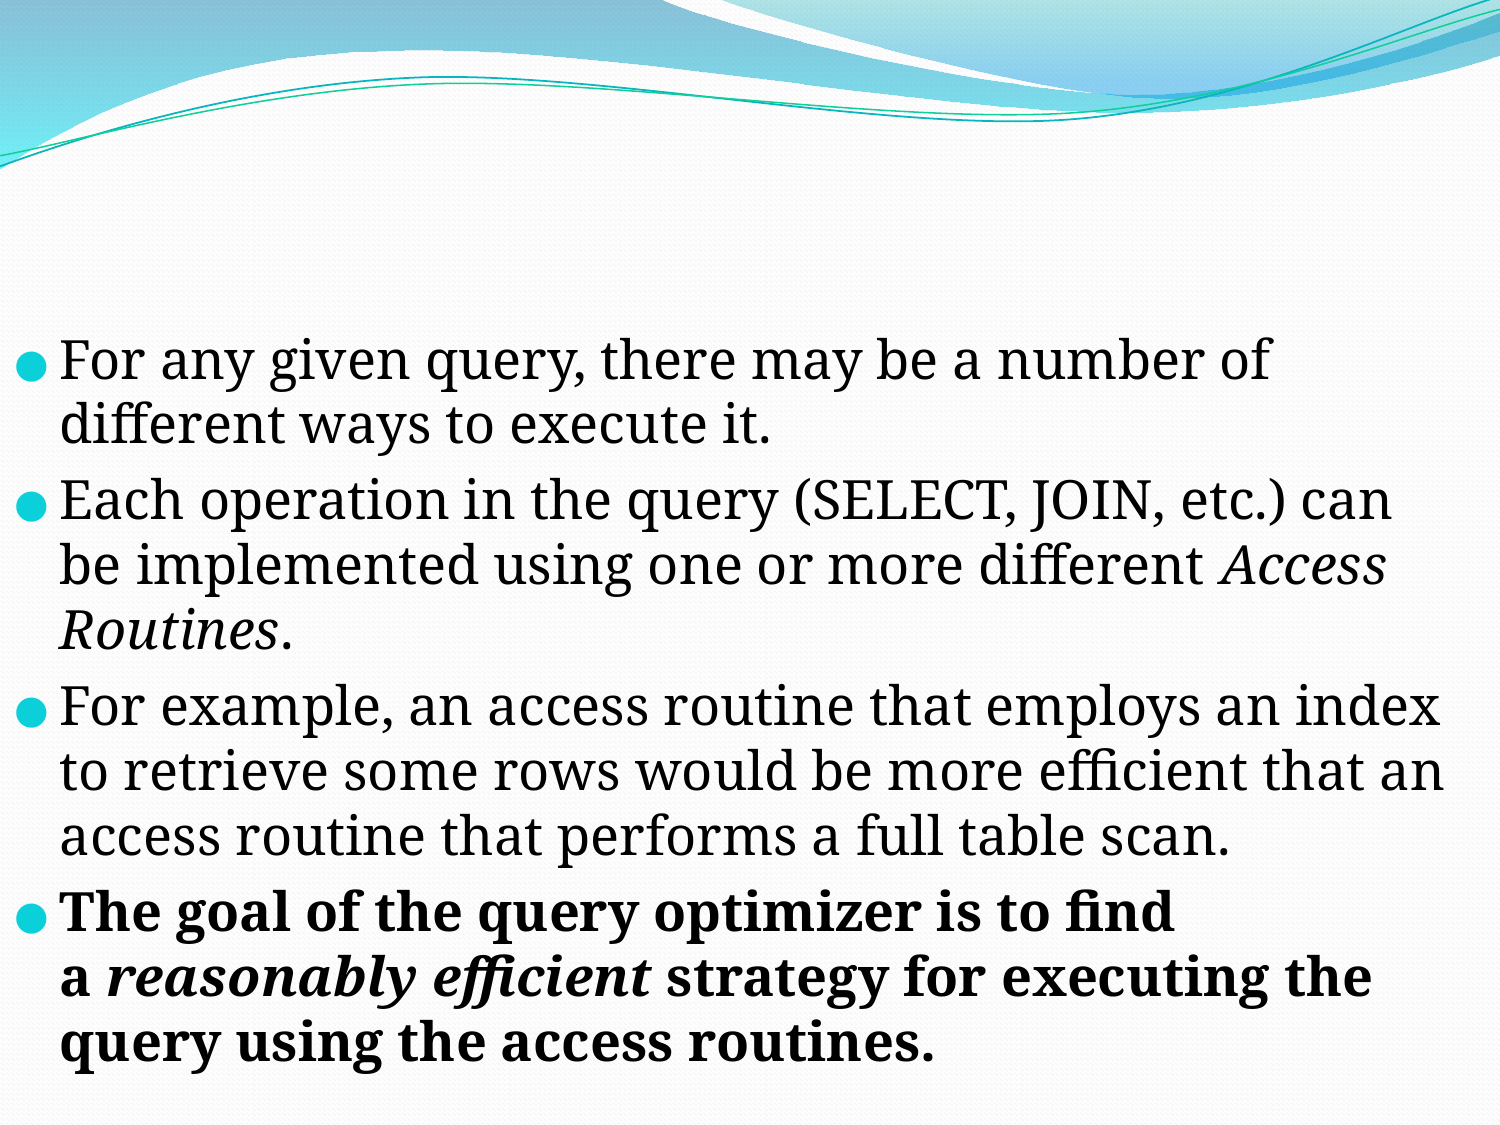

#
For any given query, there may be a number of different ways to execute it.
Each operation in the query (SELECT, JOIN, etc.) can be implemented using one or more different Access Routines.
For example, an access routine that employs an index to retrieve some rows would be more efficient that an access routine that performs a full table scan.
The goal of the query optimizer is to find a reasonably efficient strategy for executing the query using the access routines.